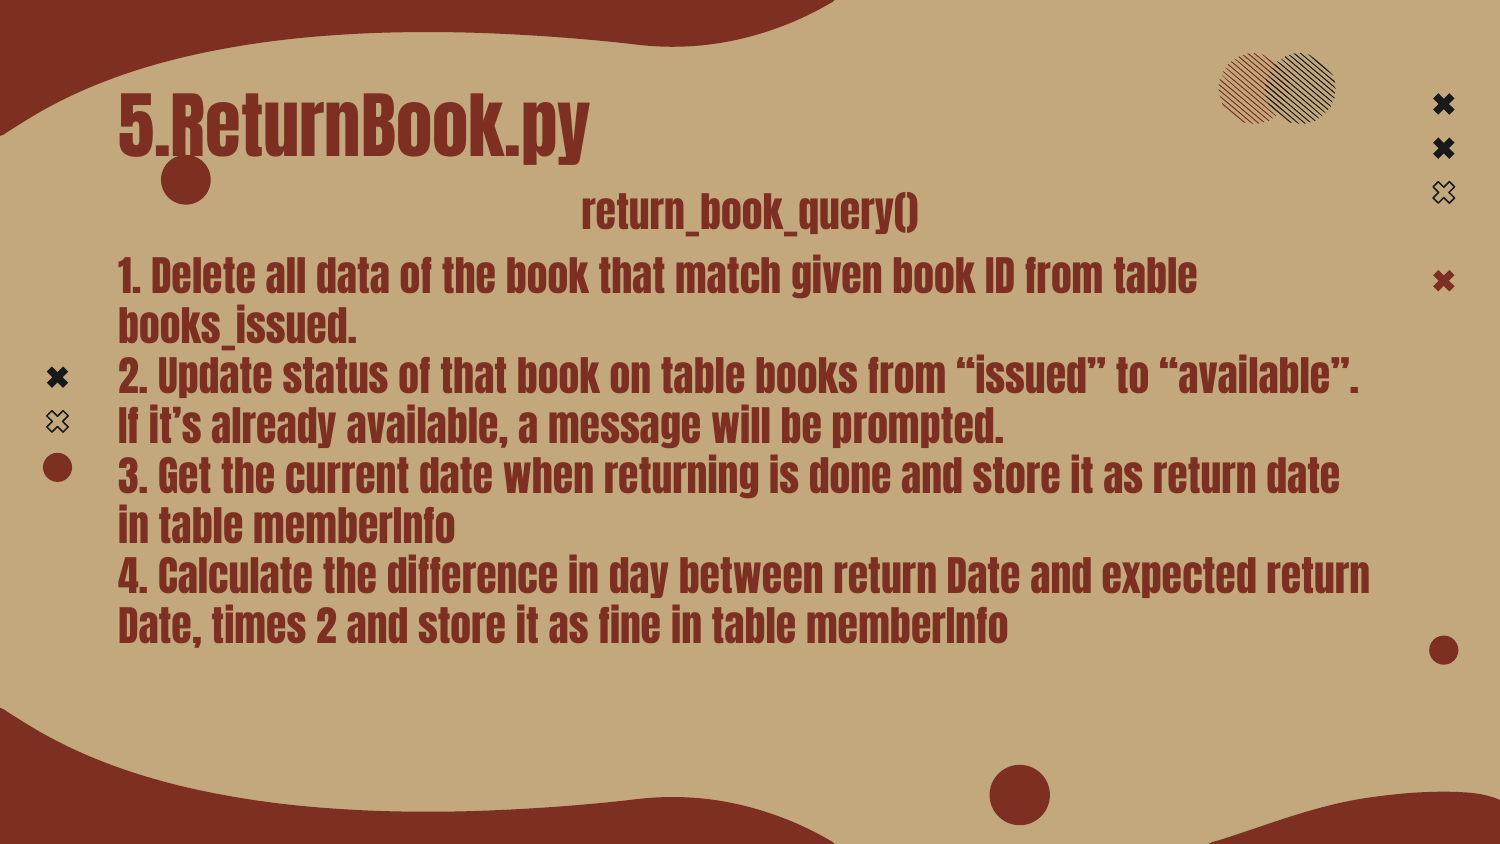

# 5.ReturnBook.py
return_book_query()
1. Delete all data of the book that match given book ID from table books_issued.
2. Update status of that book on table books from “issued” to “available”. If it’s already available, a message will be prompted.
3. Get the current date when returning is done and store it as return date in table memberInfo
4. Calculate the difference in day between return Date and expected return Date, times 2 and store it as fine in table memberInfo